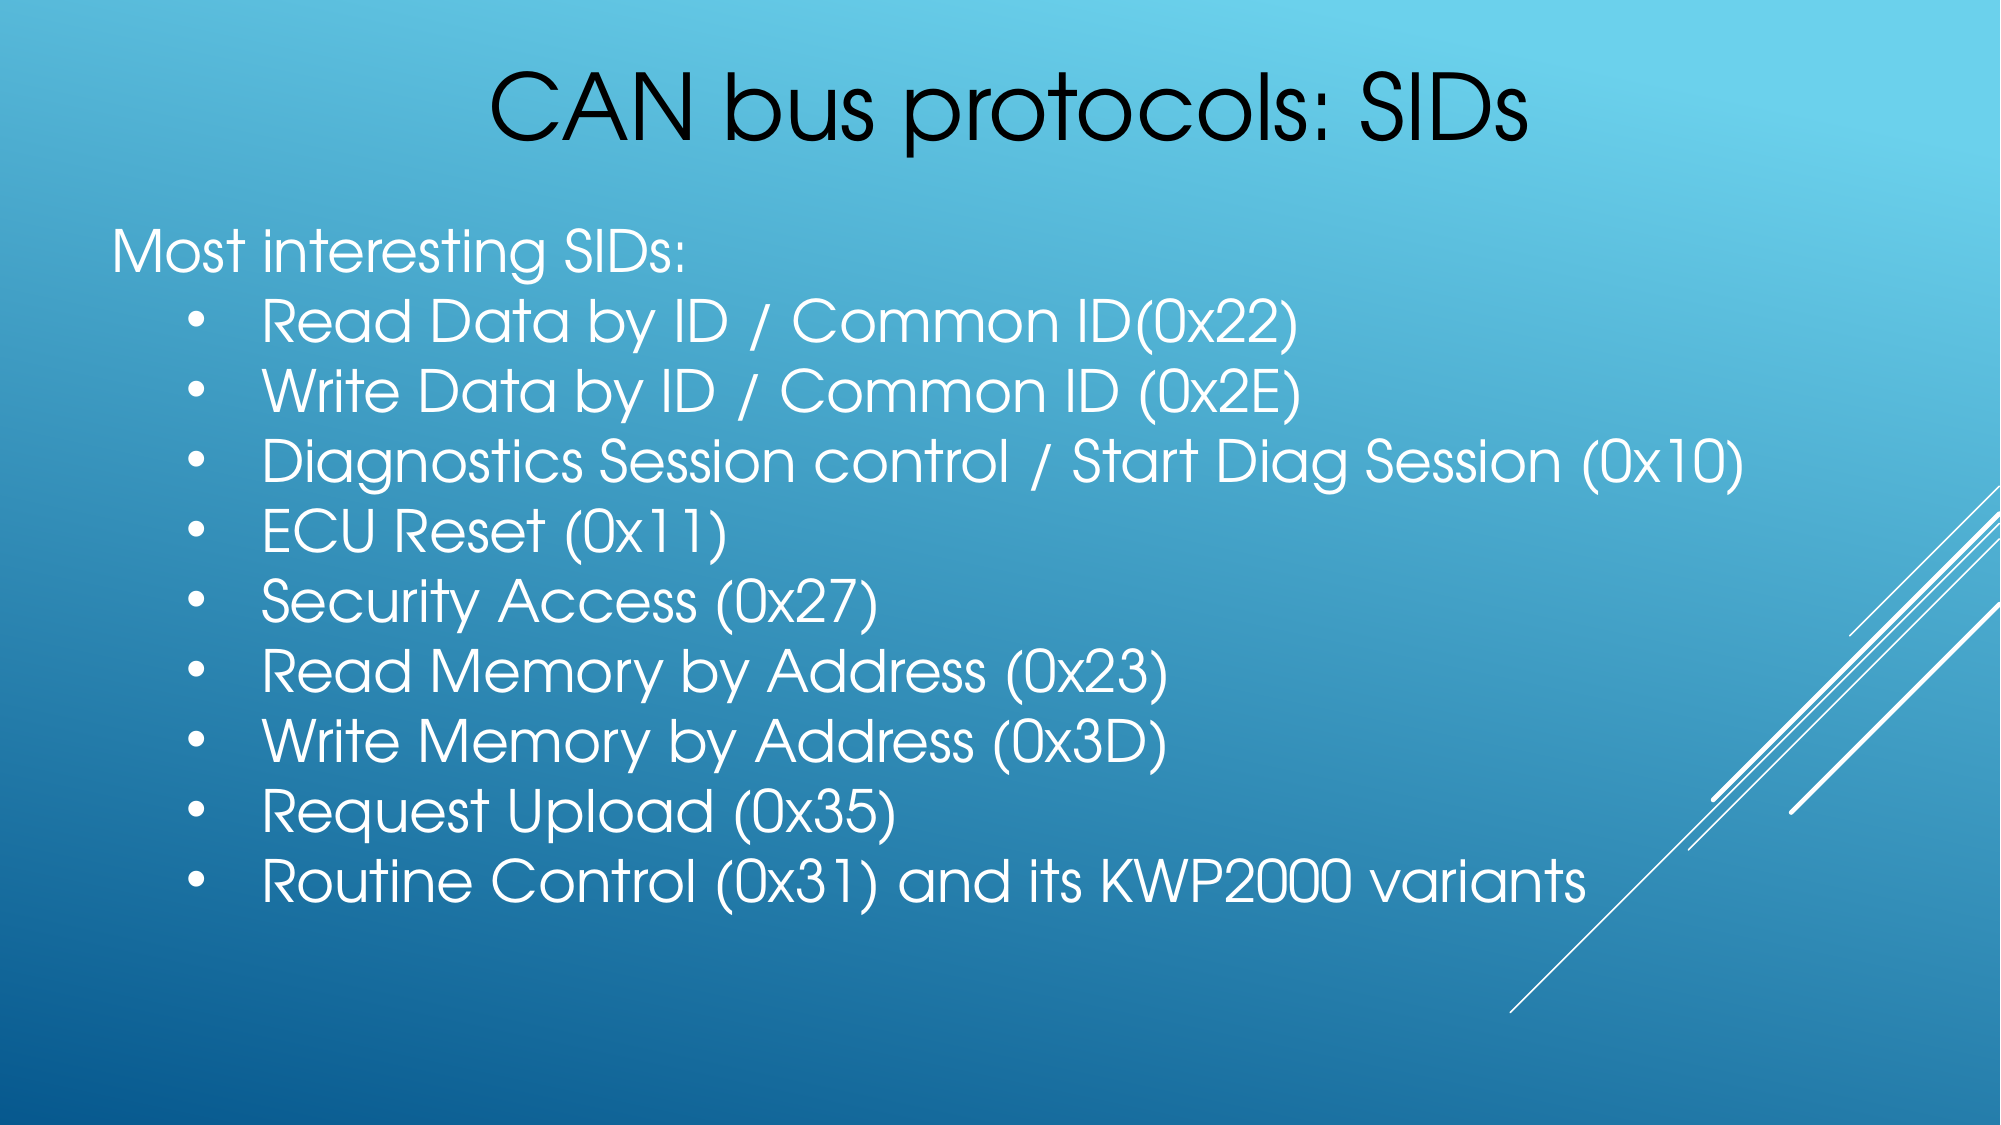

CAN bus protocols: SIDs
Most interesting SIDs:
Read Data by ID / Common ID(0x22)
Write Data by ID / Common ID (0x2E)
Diagnostics Session control / Start Diag Session (0x10)
ECU Reset (0x11)
Security Access (0x27)
Read Memory by Address (0x23)
Write Memory by Address (0x3D)
Request Upload (0x35)
Routine Control (0x31) and its KWP2000 variants